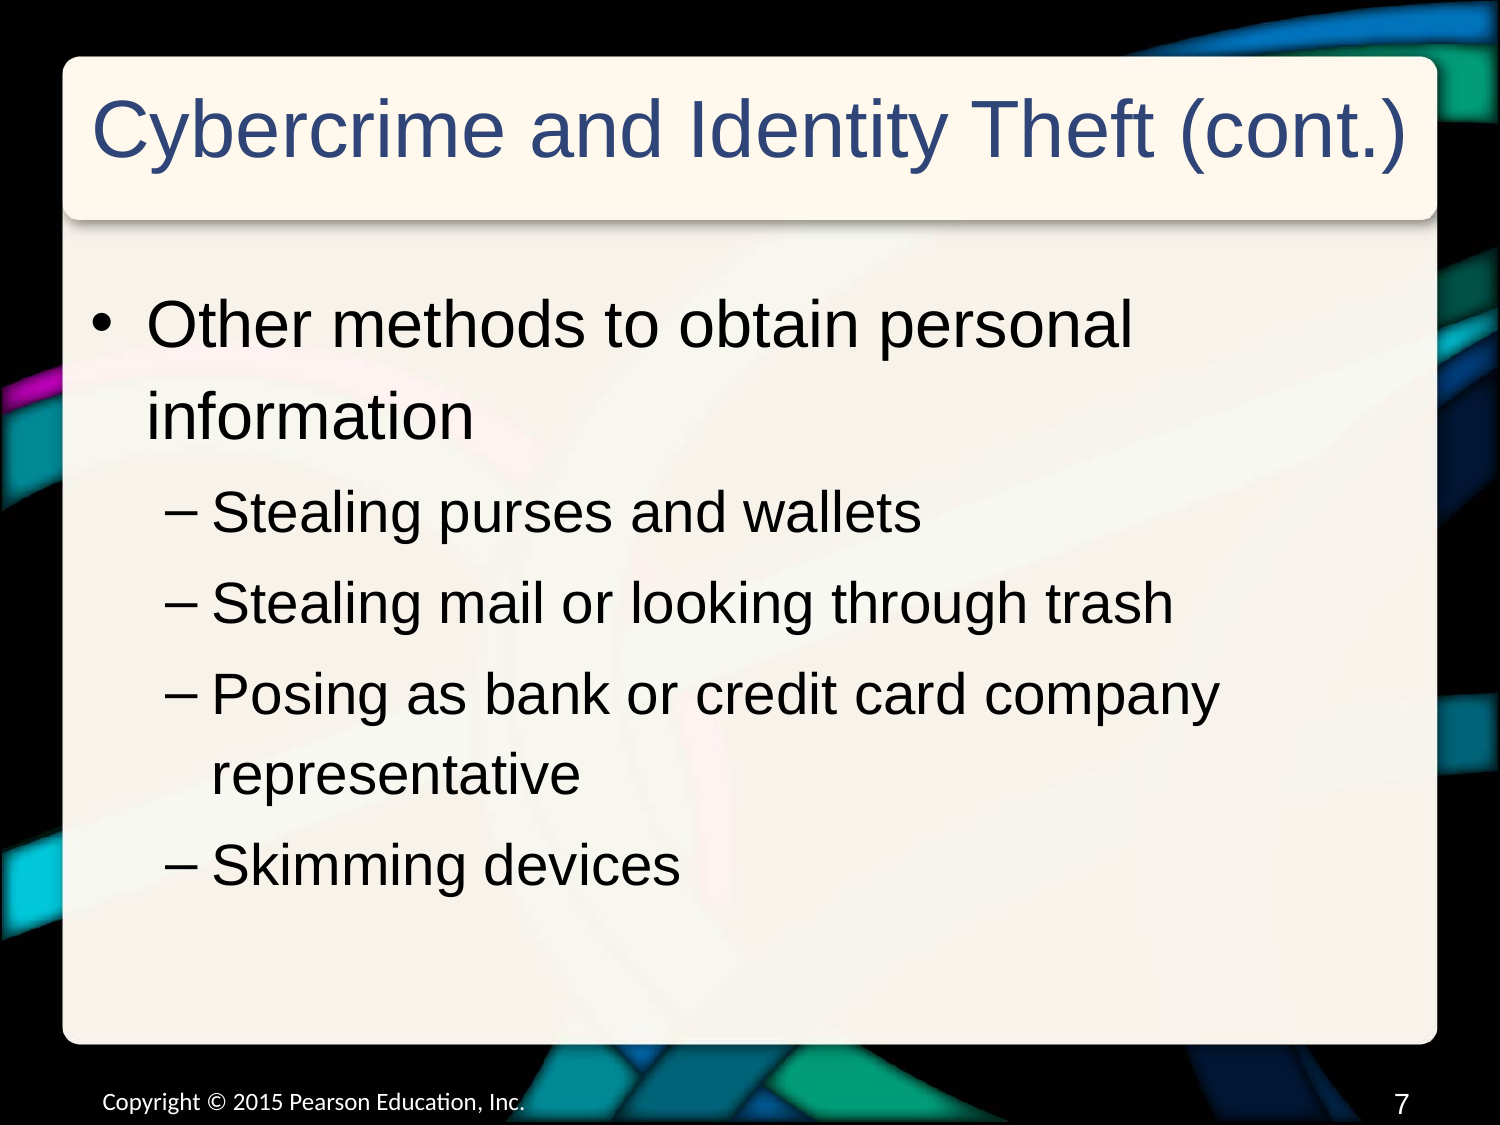

# Cybercrime and Identity Theft (cont.)
Other methods to obtain personal information
Stealing purses and wallets
Stealing mail or looking through trash
Posing as bank or credit card company representative
Skimming devices
Copyright © 2015 Pearson Education, Inc.
7